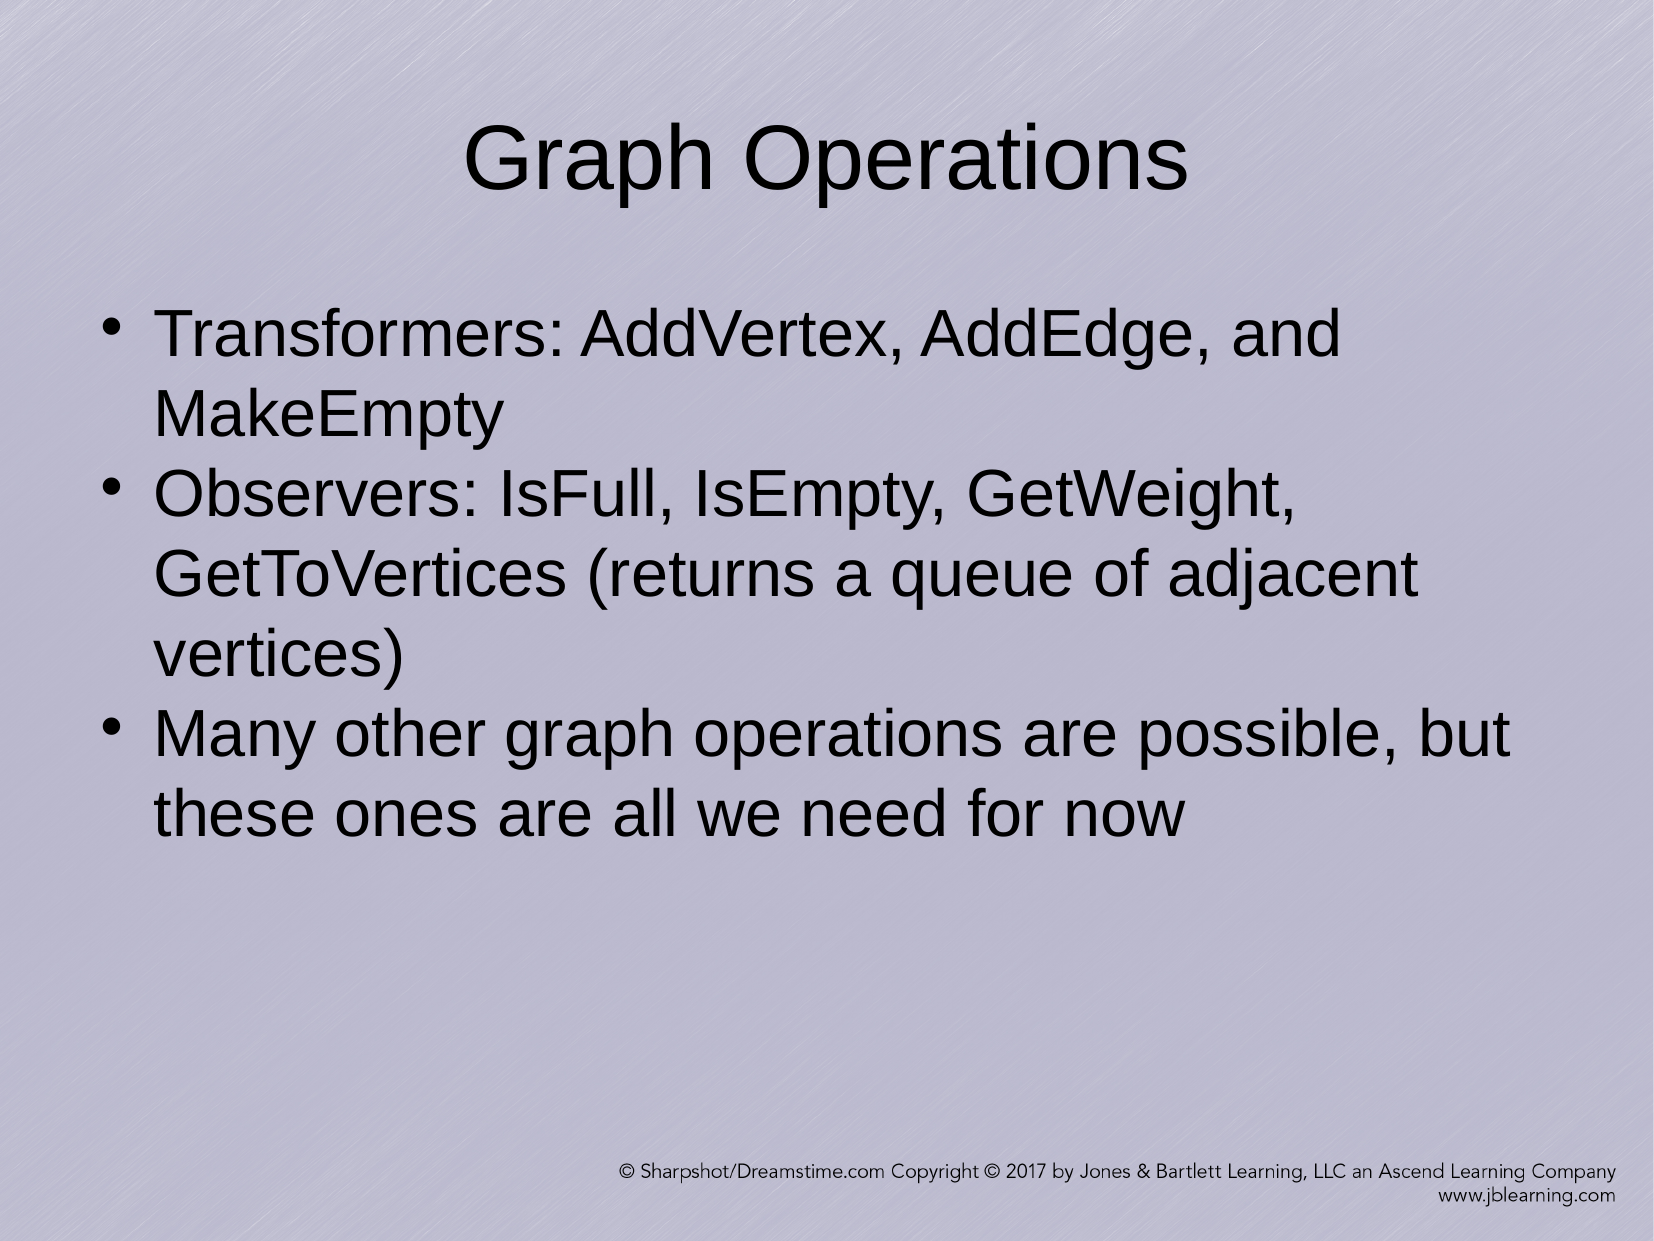

Graph Operations
Transformers: AddVertex, AddEdge, and MakeEmpty
Observers: IsFull, IsEmpty, GetWeight, GetToVertices (returns a queue of adjacent vertices)
Many other graph operations are possible, but these ones are all we need for now